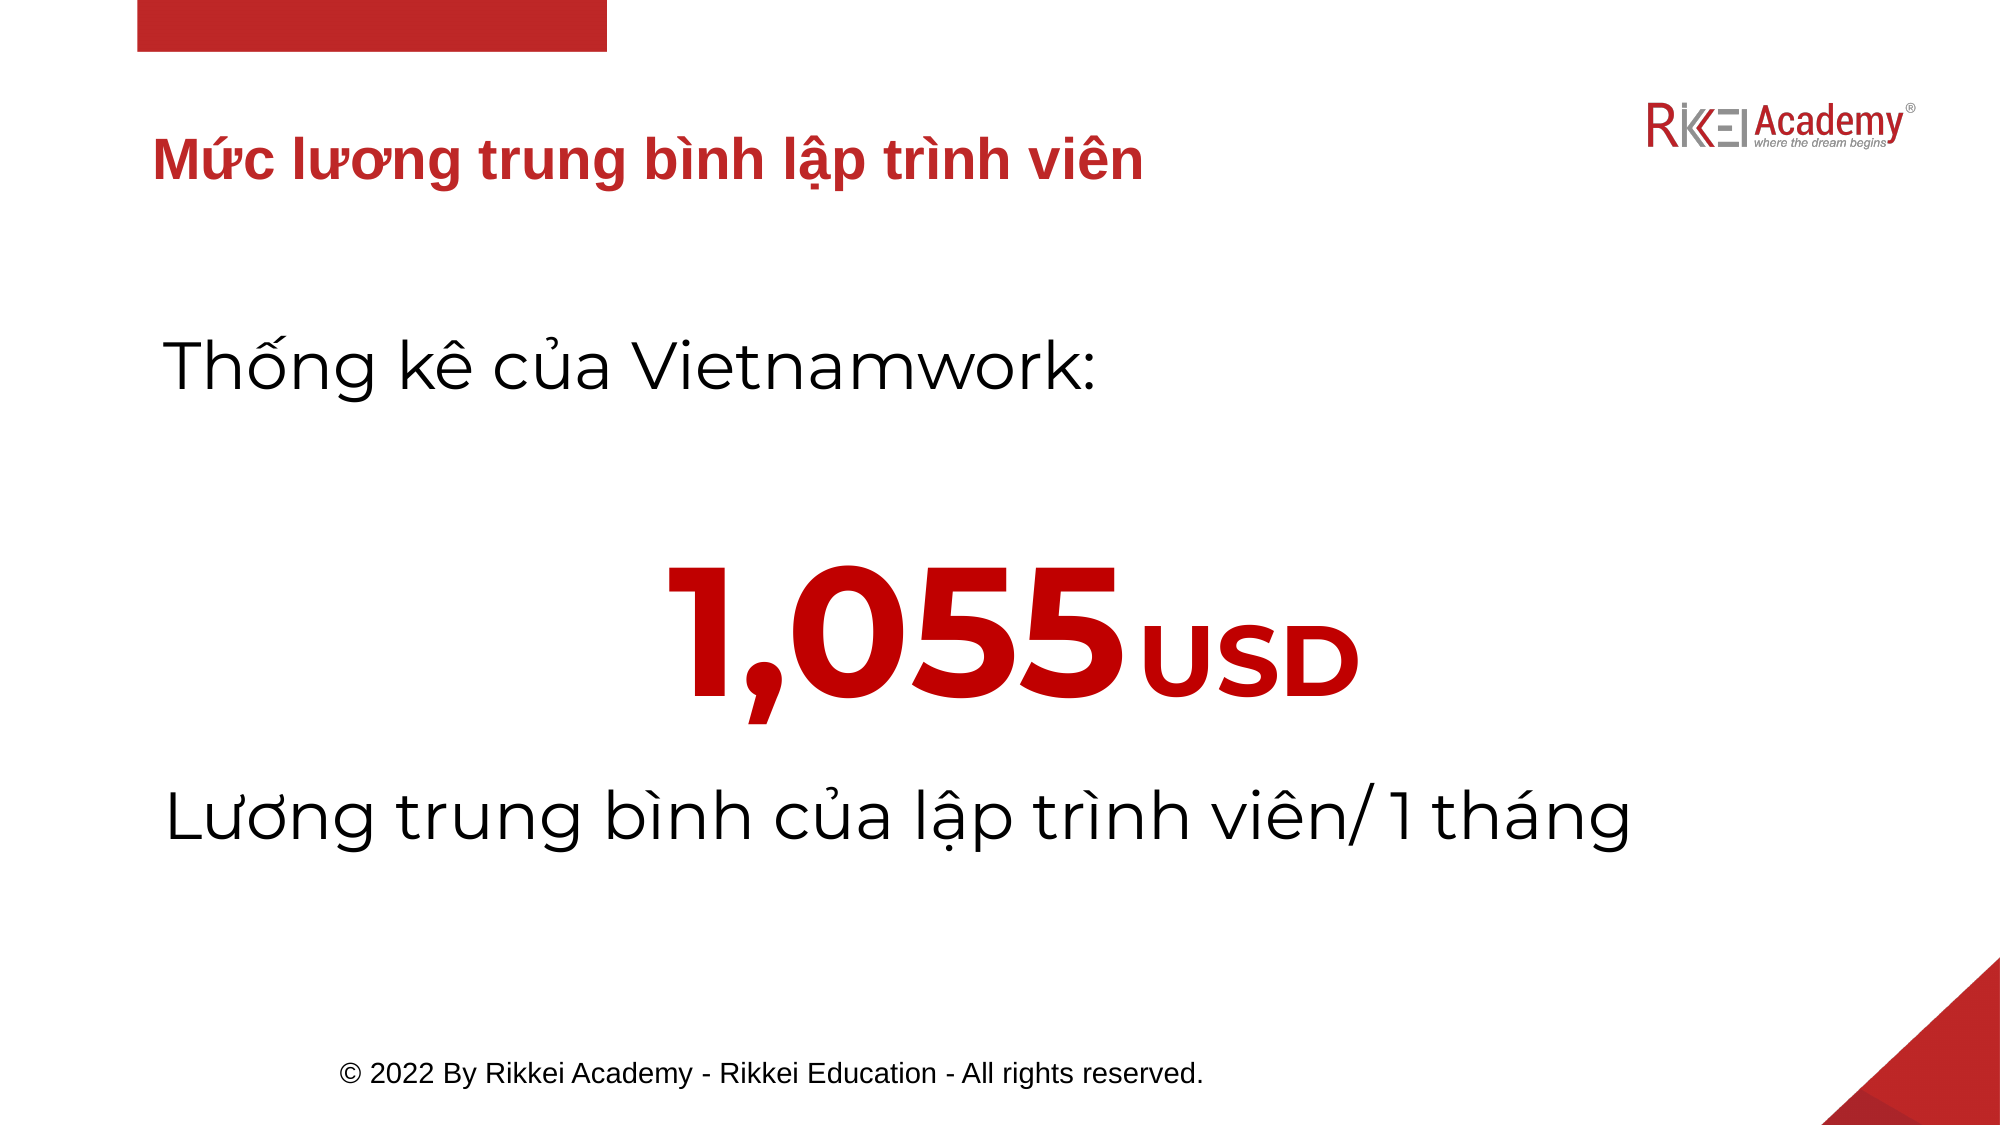

# Mức lương trung bình lập trình viên
Thống kê của Vietnamwork:
1,055 USD
Lương trung bình của lập trình viên/ 1 tháng